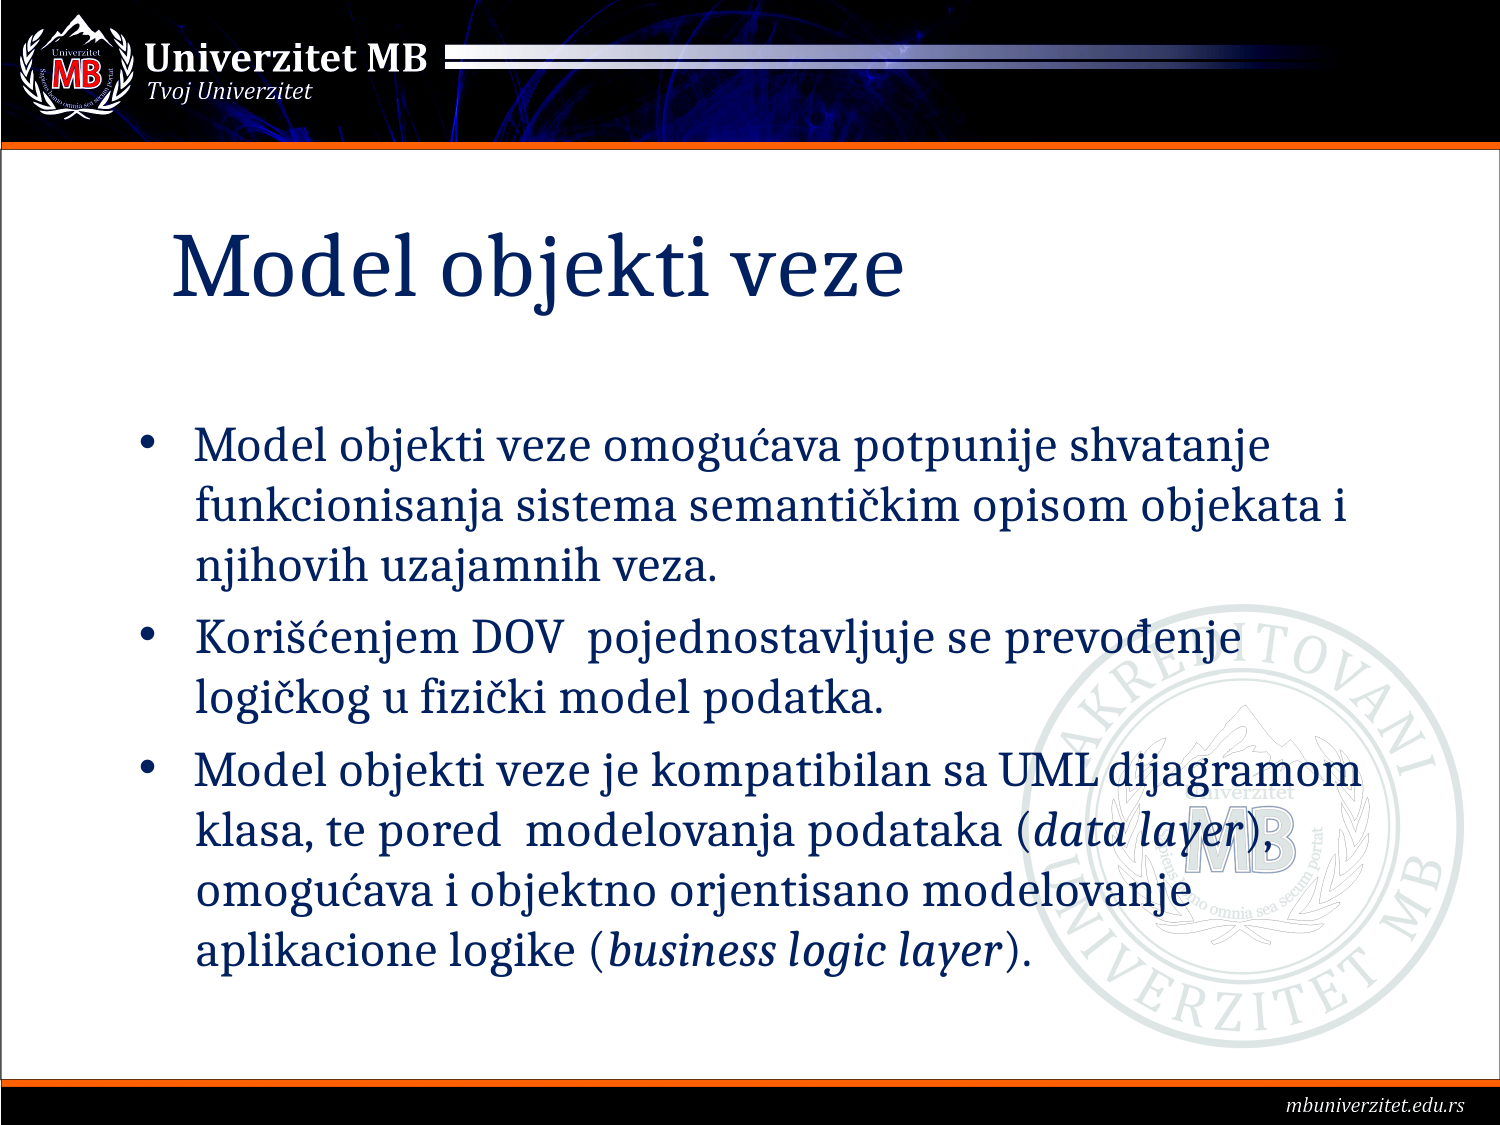

Model objekti veze
Model objekti veze omogućava potpunije shvatanje funkcionisanja sistema semantičkim opisom objekata i njihovih uzajamnih veza.
Korišćenjem DOV  pojednostavljuje se prevođenje logičkog u fizički model podatka.
Model objekti veze je kompatibilan sa UML dijagramom klasa, te pored  modelovanja podataka (data layer), omogućava i objektno orjentisano modelovanje aplikacione logike (business logic layer).